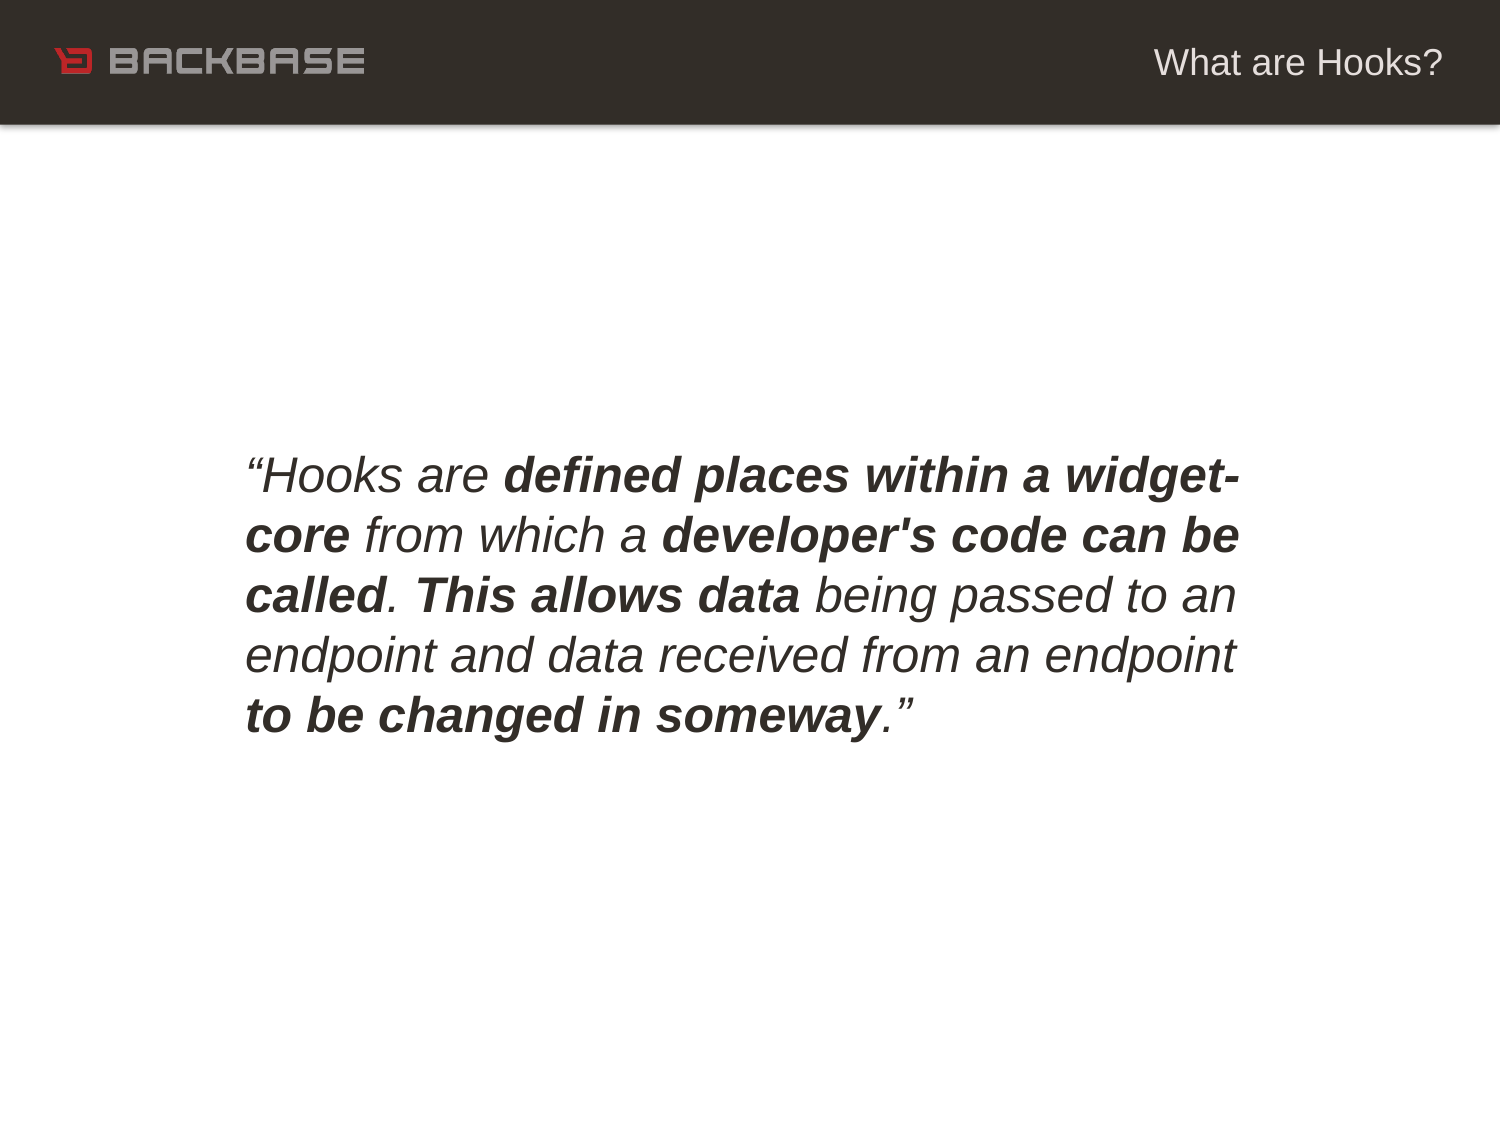

What are Hooks?
“Hooks are defined places within a widget-core from which a developer's code can be called. This allows data being passed to an endpoint and data received from an endpoint to be changed in someway.”